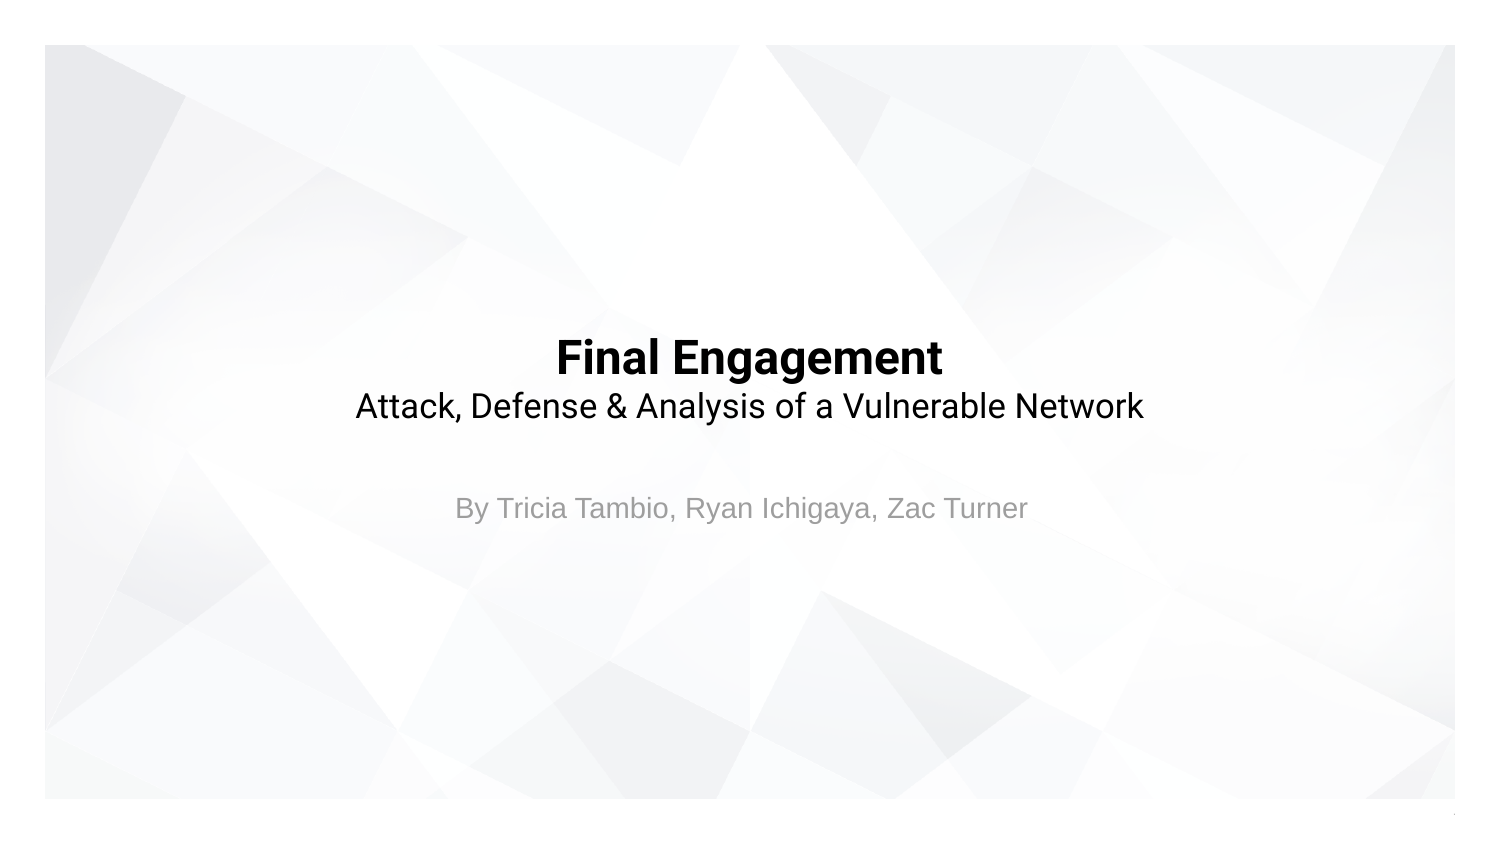

# Final Engagement
Attack, Defense & Analysis of a Vulnerable Network

By Tricia Tambio, Ryan Ichigaya, Zac Turner

1